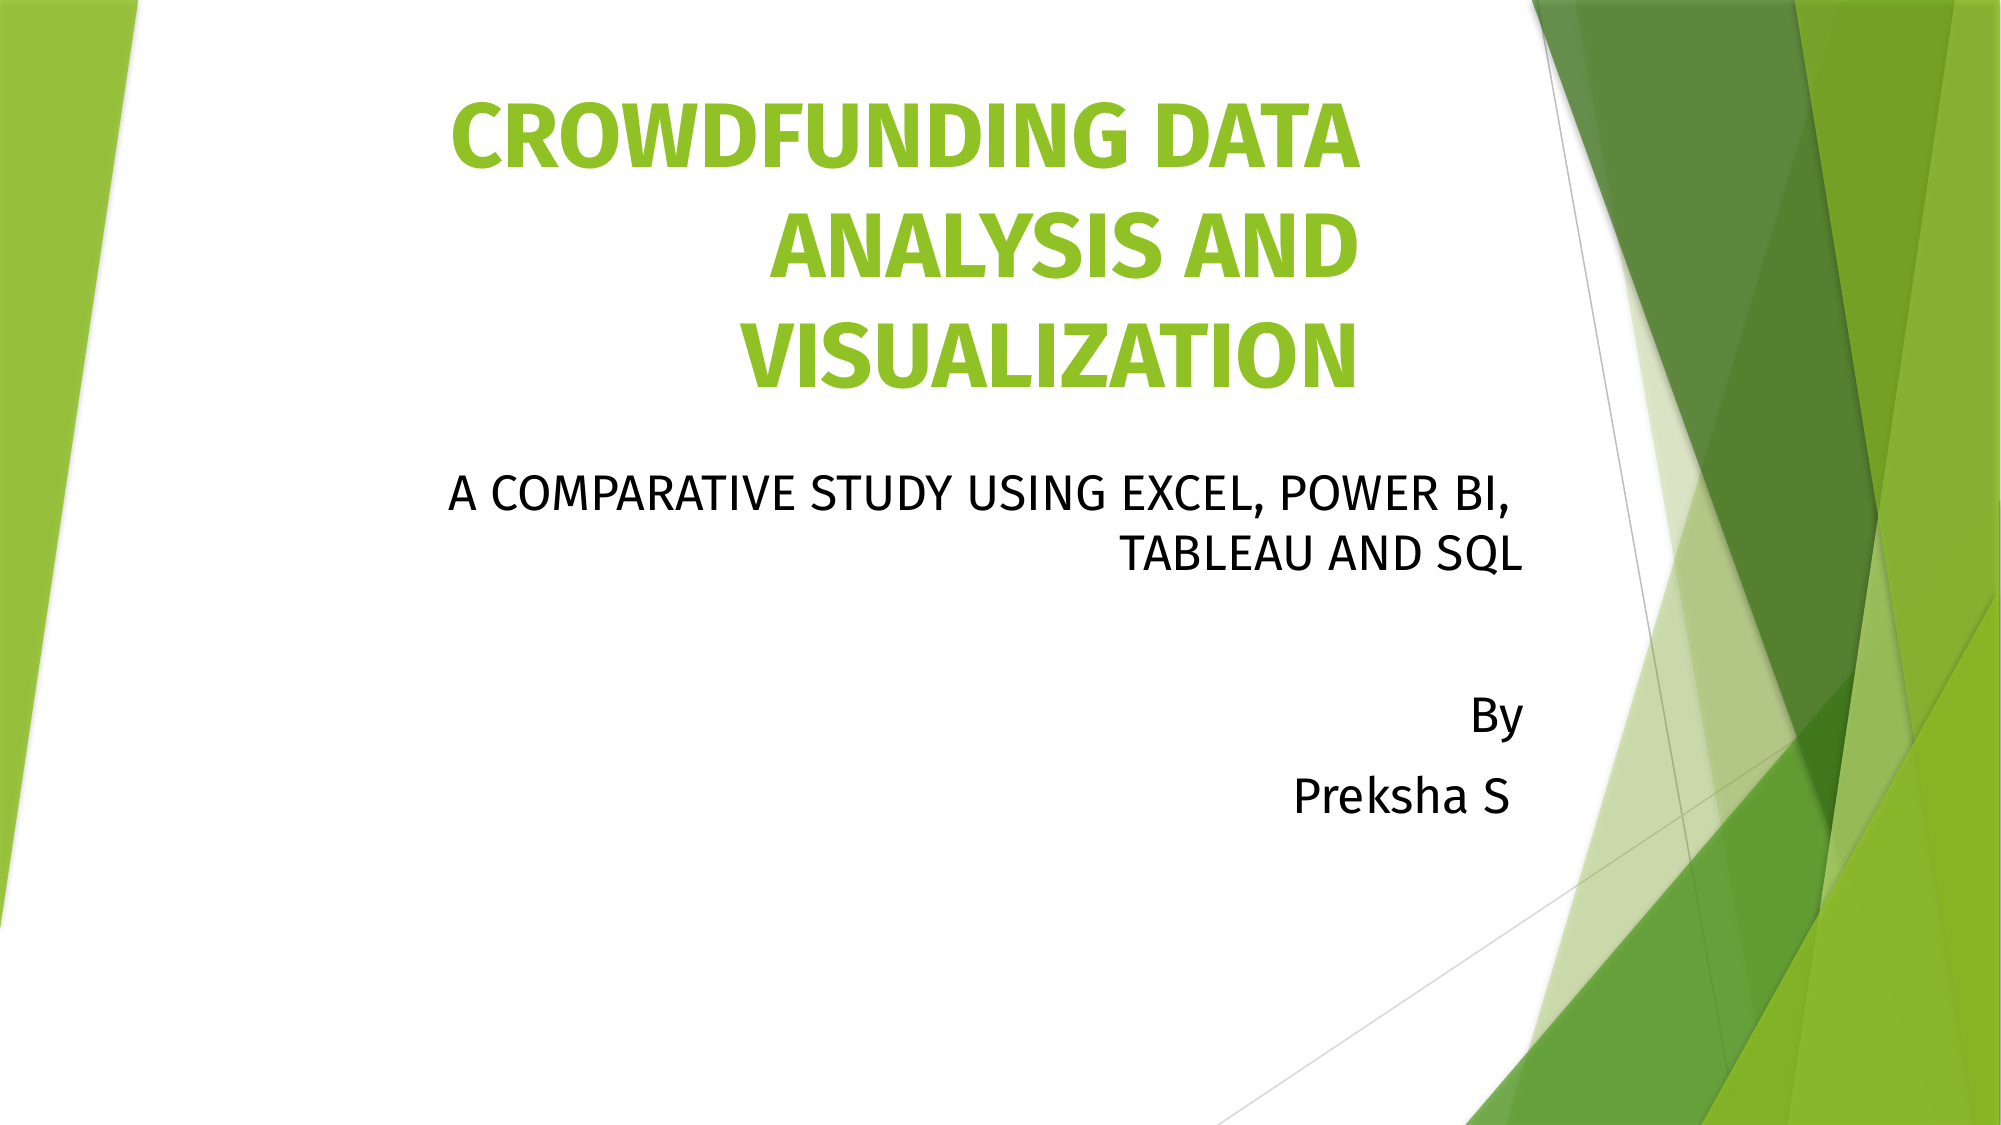

# CROWDFUNDING DATA ANALYSIS AND VISUALIZATION
A COMPARATIVE STUDY USING EXCEL, POWER BI,  TABLEAU AND SQL

By
Preksha S